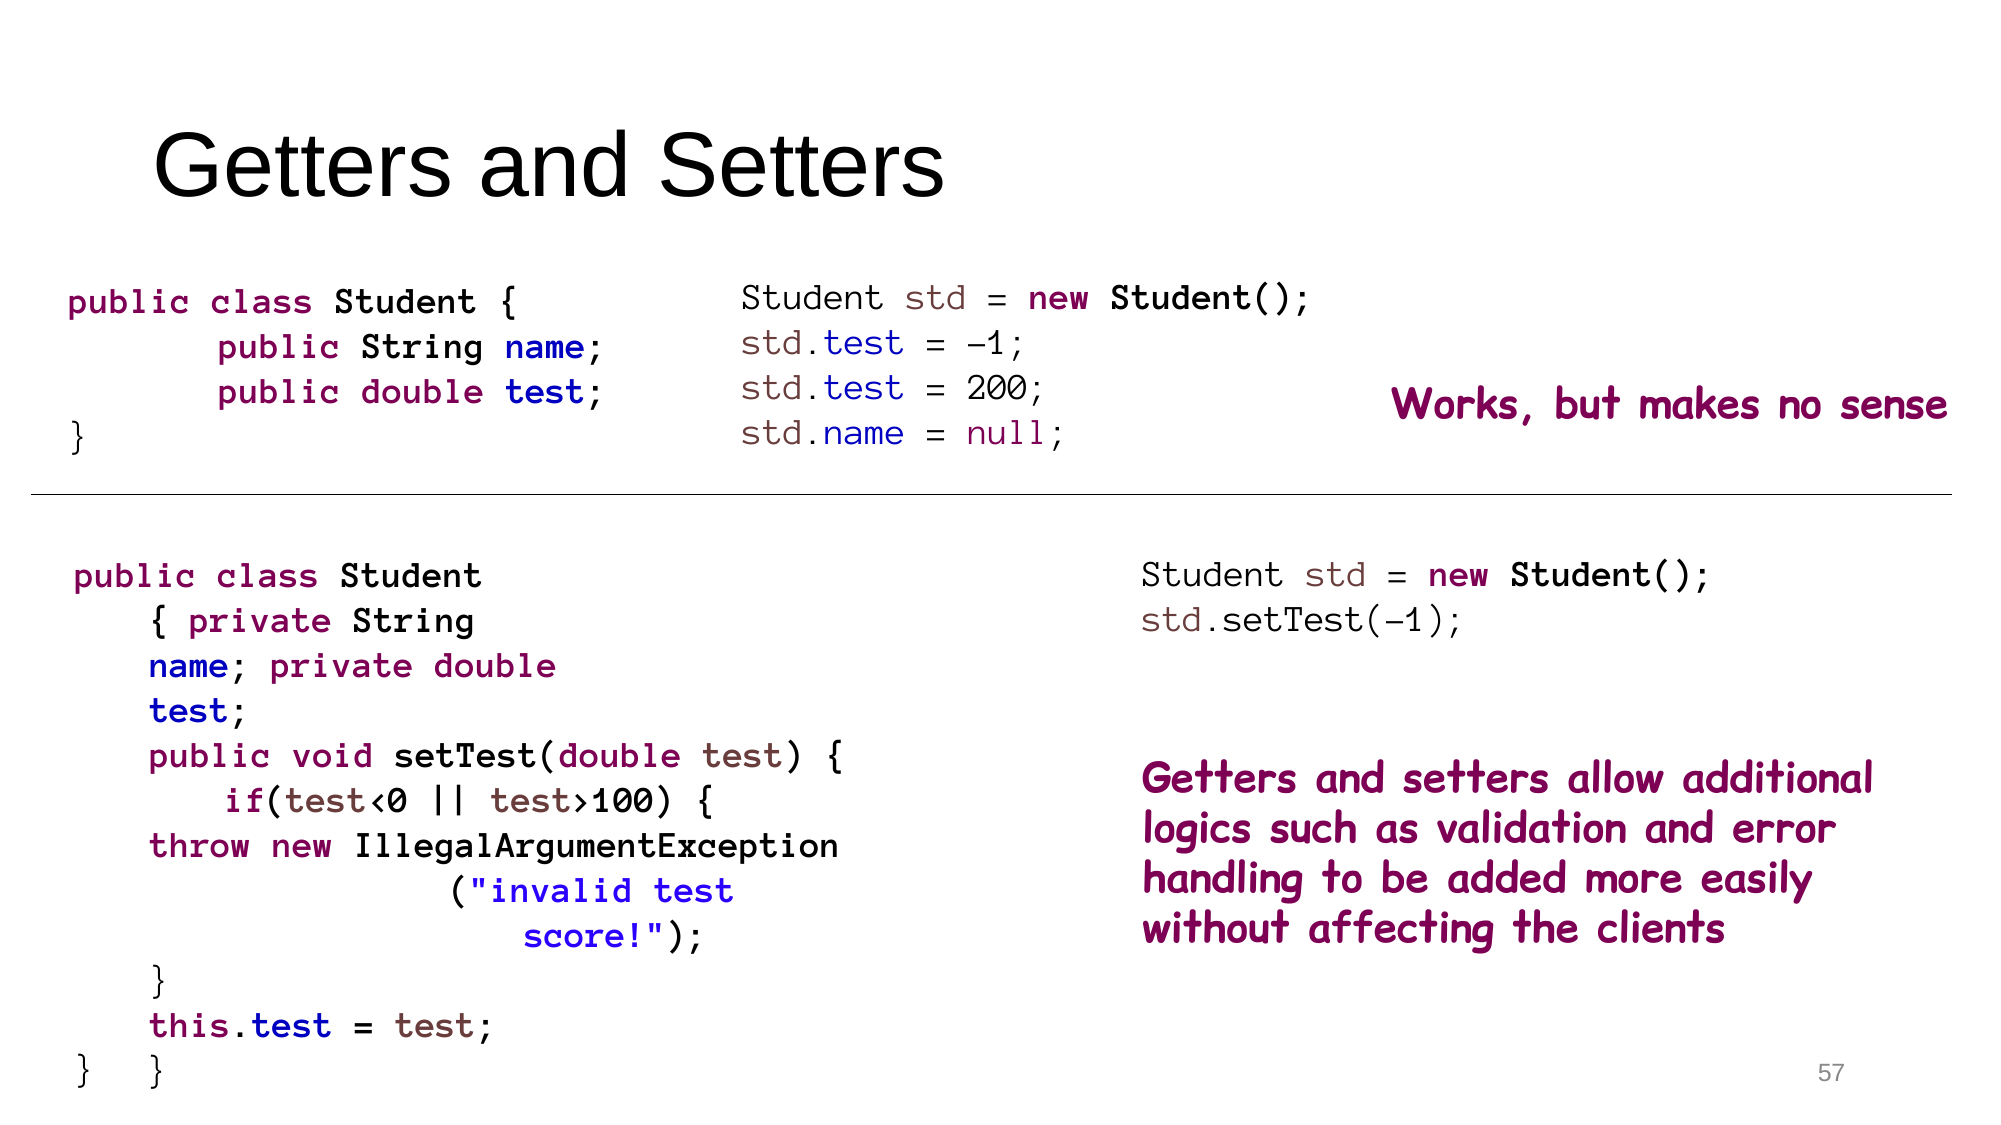

# Getters and Setters
Student std = new Student();
std.test = -1;
std.test = 200;
std.name = null;
public class Student {
public String name; public double test;
}
Works, but makes no sense

public class Student { private String name; private double test;
Student std = new Student();
std.setTest(-1);
public void setTest(double test) { if(test<0 || test>100) {
throw new IllegalArgumentException
("invalid test score!");
}
this.test = test;
}
Getters and setters allow additional logics such as validation and error handling to be added more easily without affecting the clients
}
57